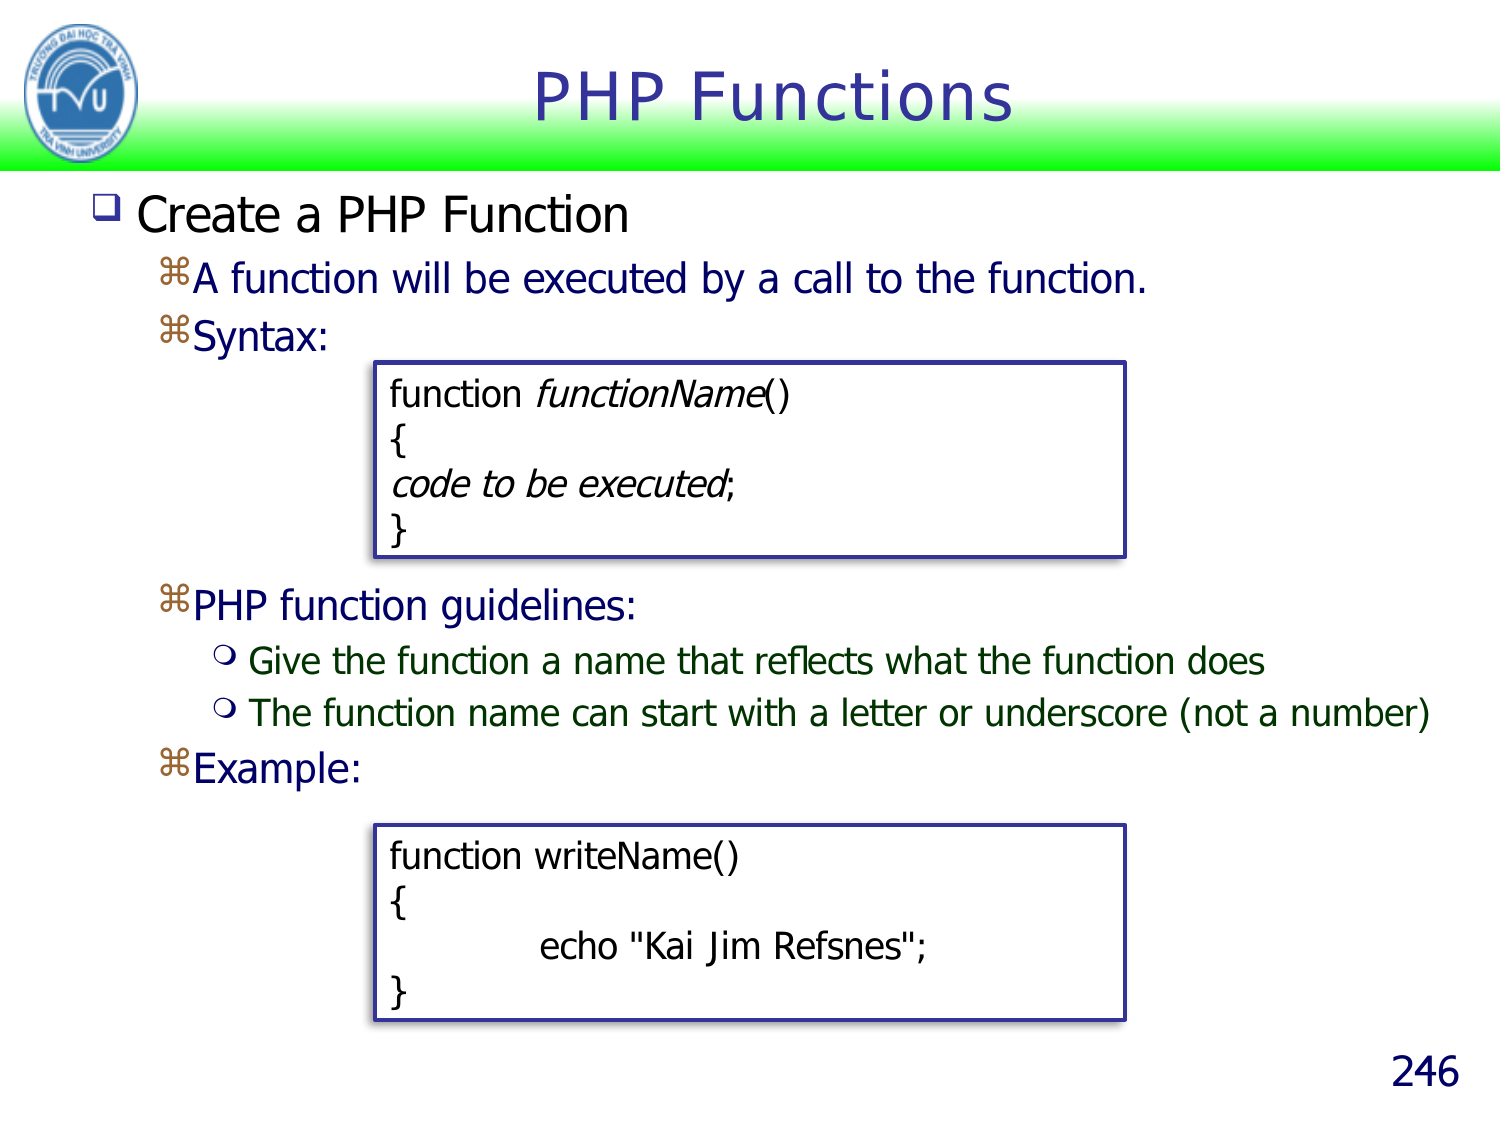

# PHP Functions
Create a PHP Function
A function will be executed by a call to the function.
Syntax:

PHP function guidelines:
Give the function a name that reflects what the function does
The function name can start with a letter or underscore (not a number)
Example:

function functionName()
{
code to be executed;
}
function writeName()
{
	echo "Kai Jim Refsnes";
}
246